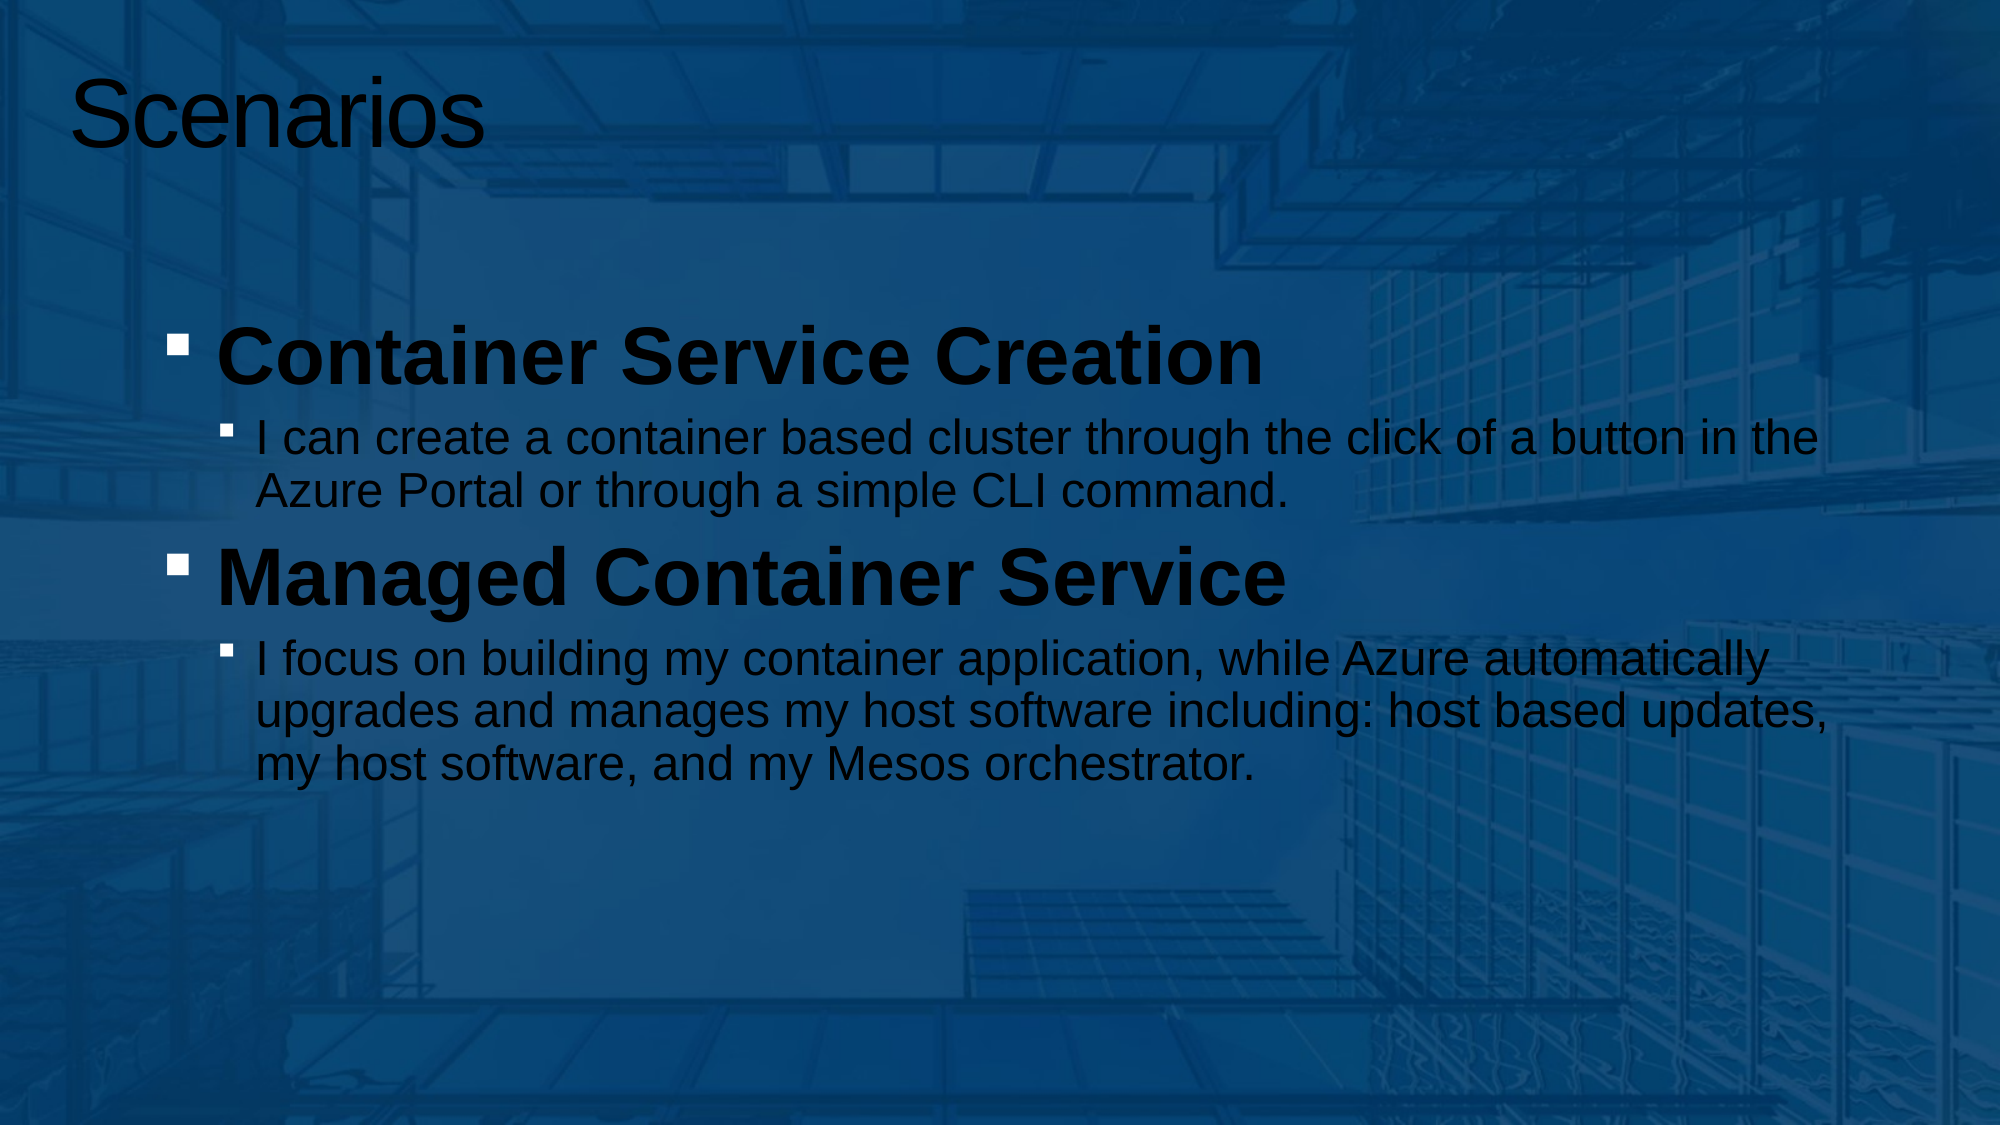

# Scenarios
Container Service Creation
I can create a container based cluster through the click of a button in the Azure Portal or through a simple CLI command.
Managed Container Service
I focus on building my container application, while Azure automatically upgrades and manages my host software including: host based updates, my host software, and my Mesos orchestrator.